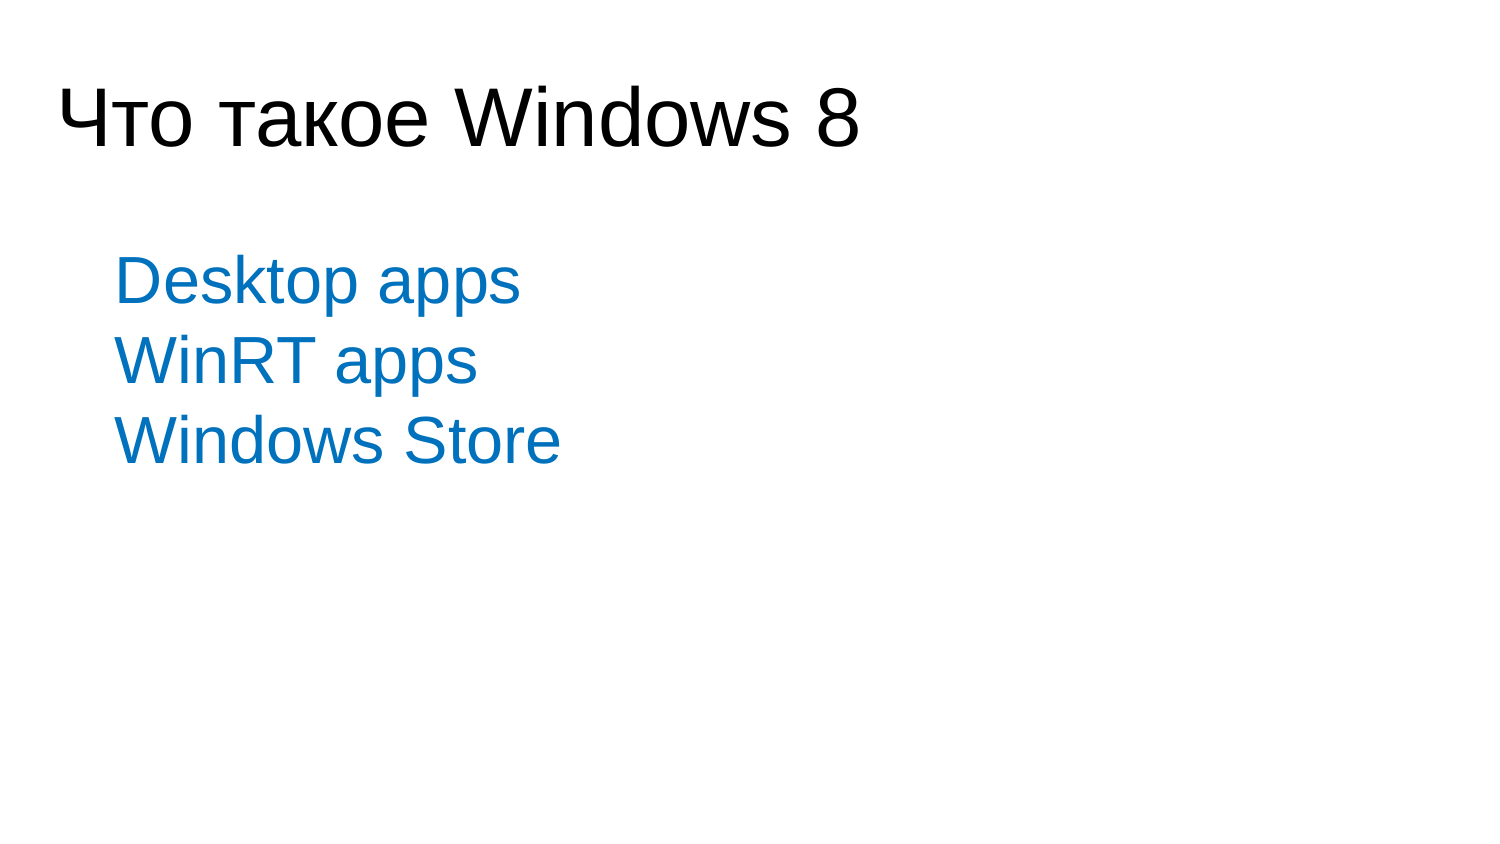

# Что такое Windows 8
Desktop apps
WinRT apps
Windows Store